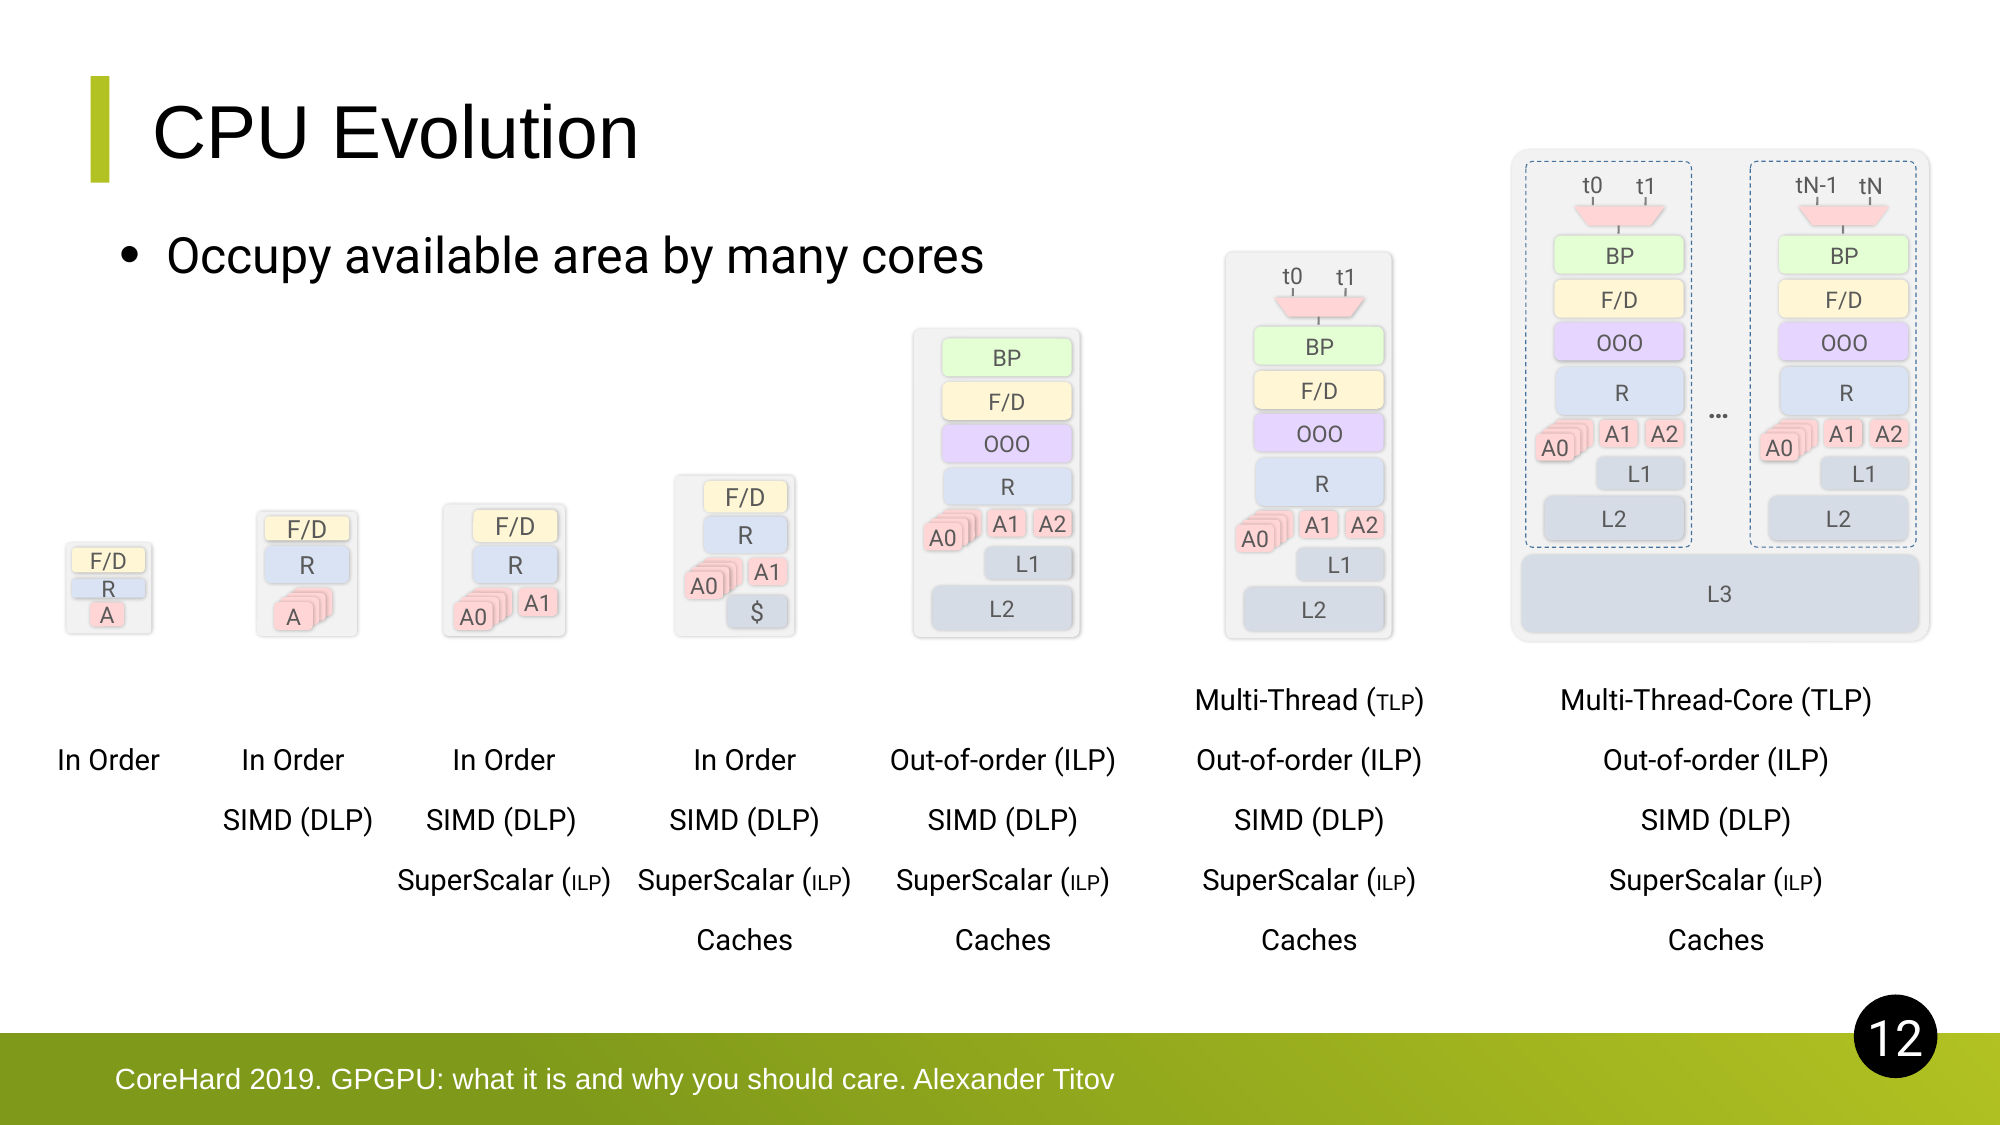

# CPU Evolution

tN-1
tN

BP

F/D

OOO

R

A1
A2

A0
L1
L2

t0
t1

BP

F/D

OOO

R

A1
A2

A0
L1
L2
…
L3
Multi-Thread-Core (TLP)
Out-of-order (ILP)
SIMD (DLP)
SuperScalar (ILP)
Caches
Occupy available area by many cores

A1
A2

A0
L1
L2
t0
t1

BP
F/D
OOO
R
Multi-Thread (TLP)
Out-of-order (ILP)
SIMD (DLP)
SuperScalar (ILP)
Caches

BP
F/D
OOO
R

A1
A2

A0
L1
L2

F/D
R

A1

A0
$

F/D
R

A1

A0

F/D
R

A

F/D
R
A
In Order
In Order
In Order
In Order
Out-of-order (ILP)
SIMD (DLP)
SIMD (DLP)
SIMD (DLP)
SIMD (DLP)
SuperScalar (ILP)
SuperScalar (ILP)
SuperScalar (ILP)
Caches
Caches
12
CoreHard 2019. GPGPU: what it is and why you should care. Alexander Titov